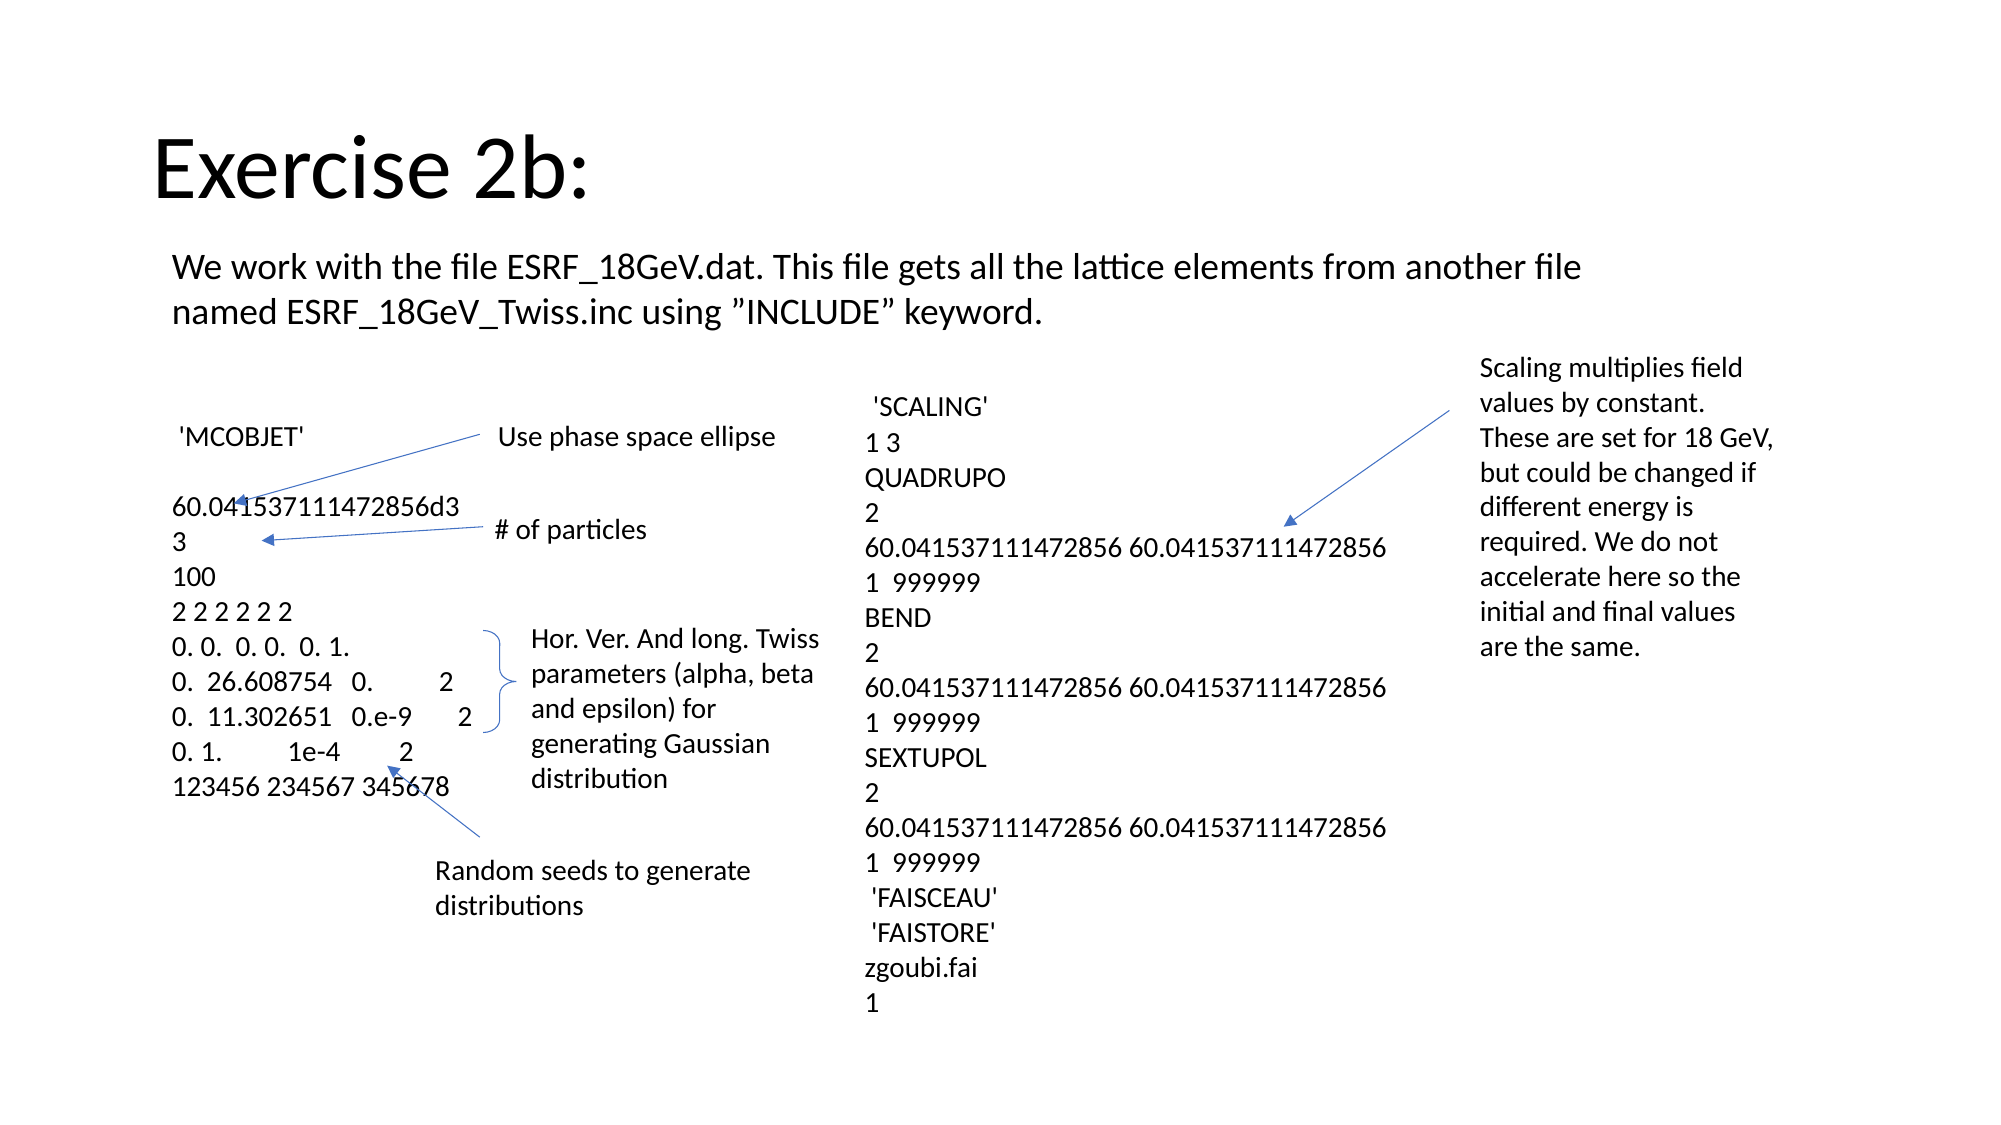

# Exercise 2b:
We work with the file ESRF_18GeV.dat. This file gets all the lattice elements from another file named ESRF_18GeV_Twiss.inc using ”INCLUDE” keyword.
Scaling multiplies field values by constant. These are set for 18 GeV, but could be changed if different energy is required. We do not accelerate here so the initial and final values are the same.
 'SCALING'
1 3
QUADRUPO
2
60.041537111472856 60.041537111472856
1  999999
BEND
2
60.041537111472856 60.041537111472856
1  999999
SEXTUPOL
2
60.041537111472856 60.041537111472856
1  999999
 'FAISCEAU'
 'FAISTORE'
zgoubi.fai
1
 'MCOBJET'
60.041537111472856d3
3
100
2 2 2 2 2 2
0. 0.  0. 0.  0. 1.
0.  26.608754   0.          2
0.  11.302651   0.e-9       2
0. 1.          1e-4         2
123456 234567 345678

Use phase space ellipse
# of particles
Hor. Ver. And long. Twiss parameters (alpha, beta and epsilon) for generating Gaussian distribution

Random seeds to generate distributions